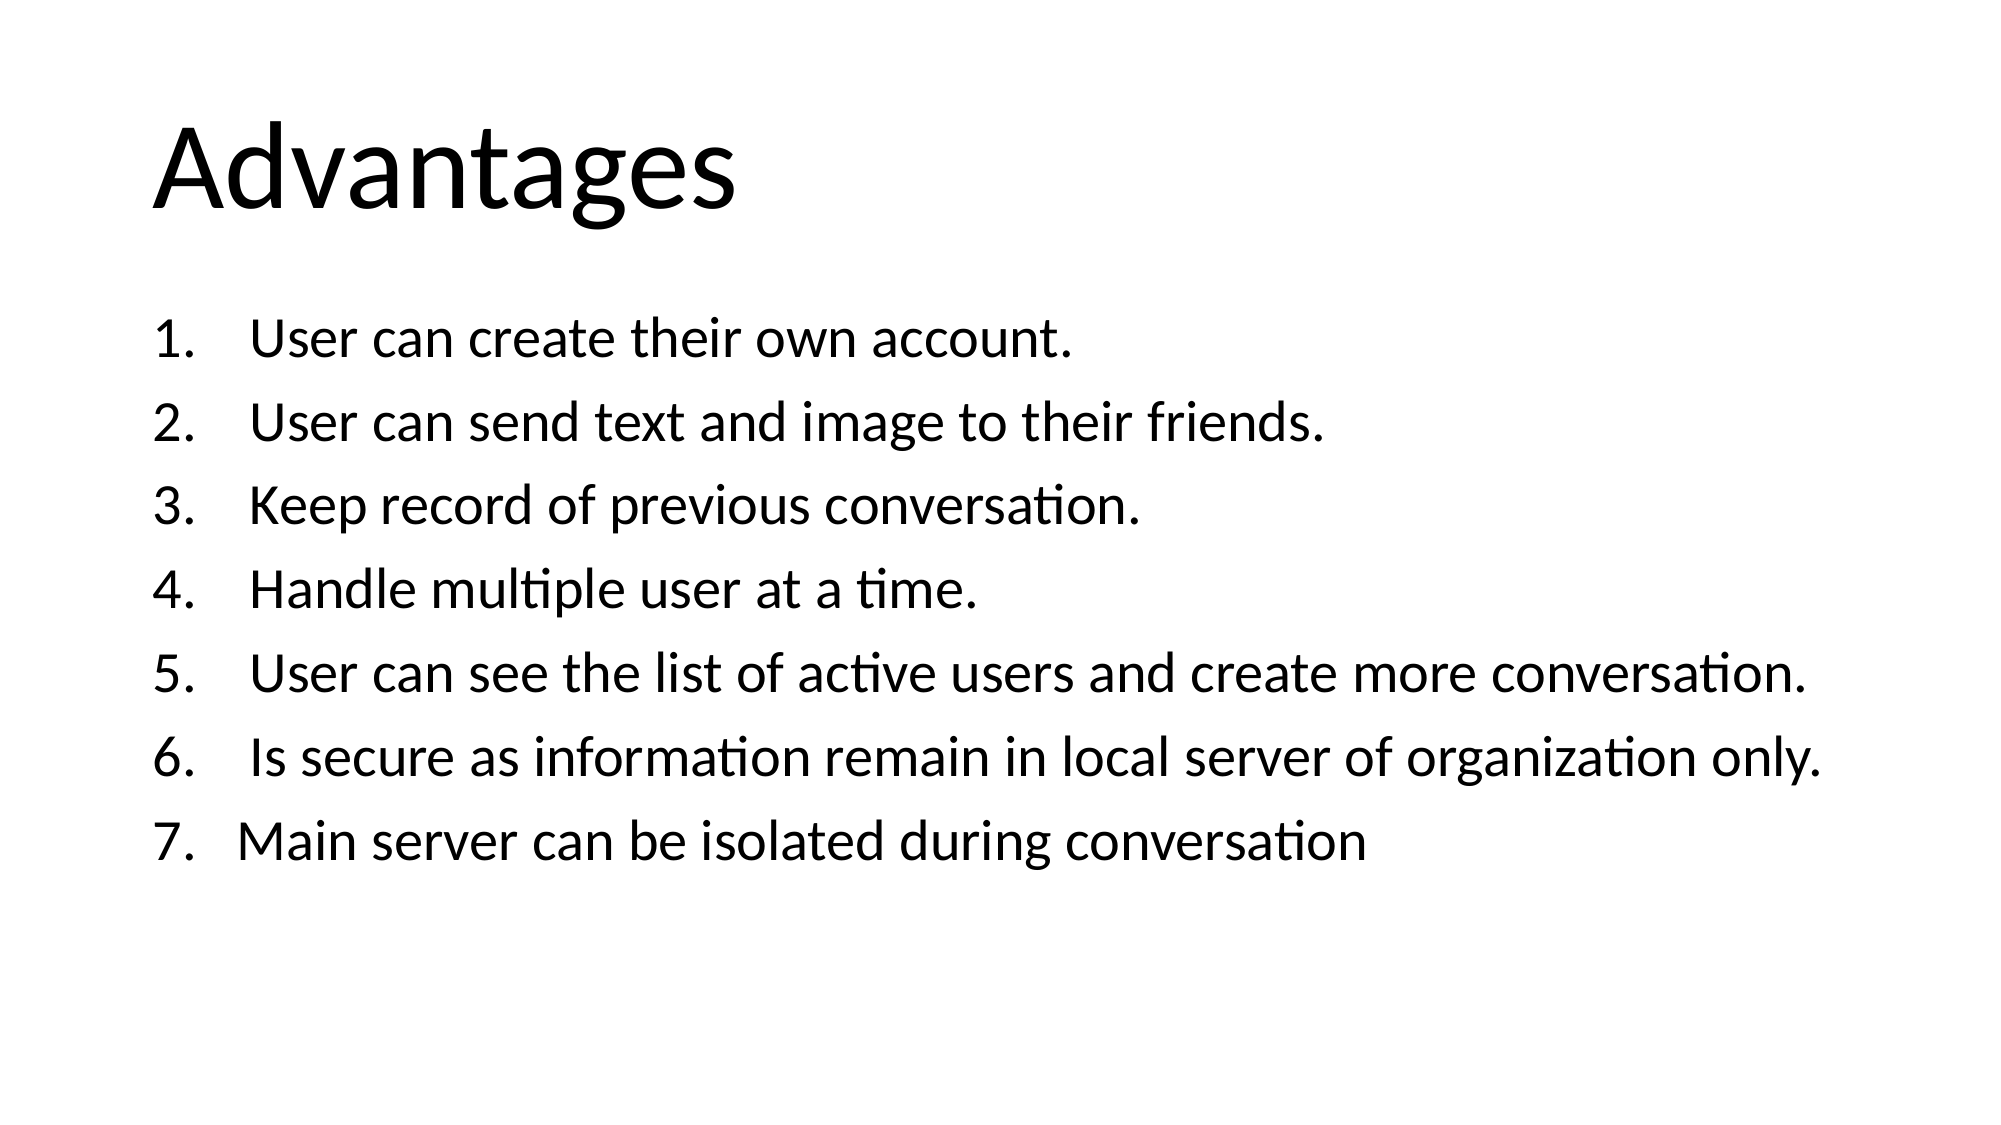

# Advantages
 User can create their own account.
 User can send text and image to their friends.
 Keep record of previous conversation.
 Handle multiple user at a time.
 User can see the list of active users and create more conversation.
 Is secure as information remain in local server of organization only.
Main server can be isolated during conversation